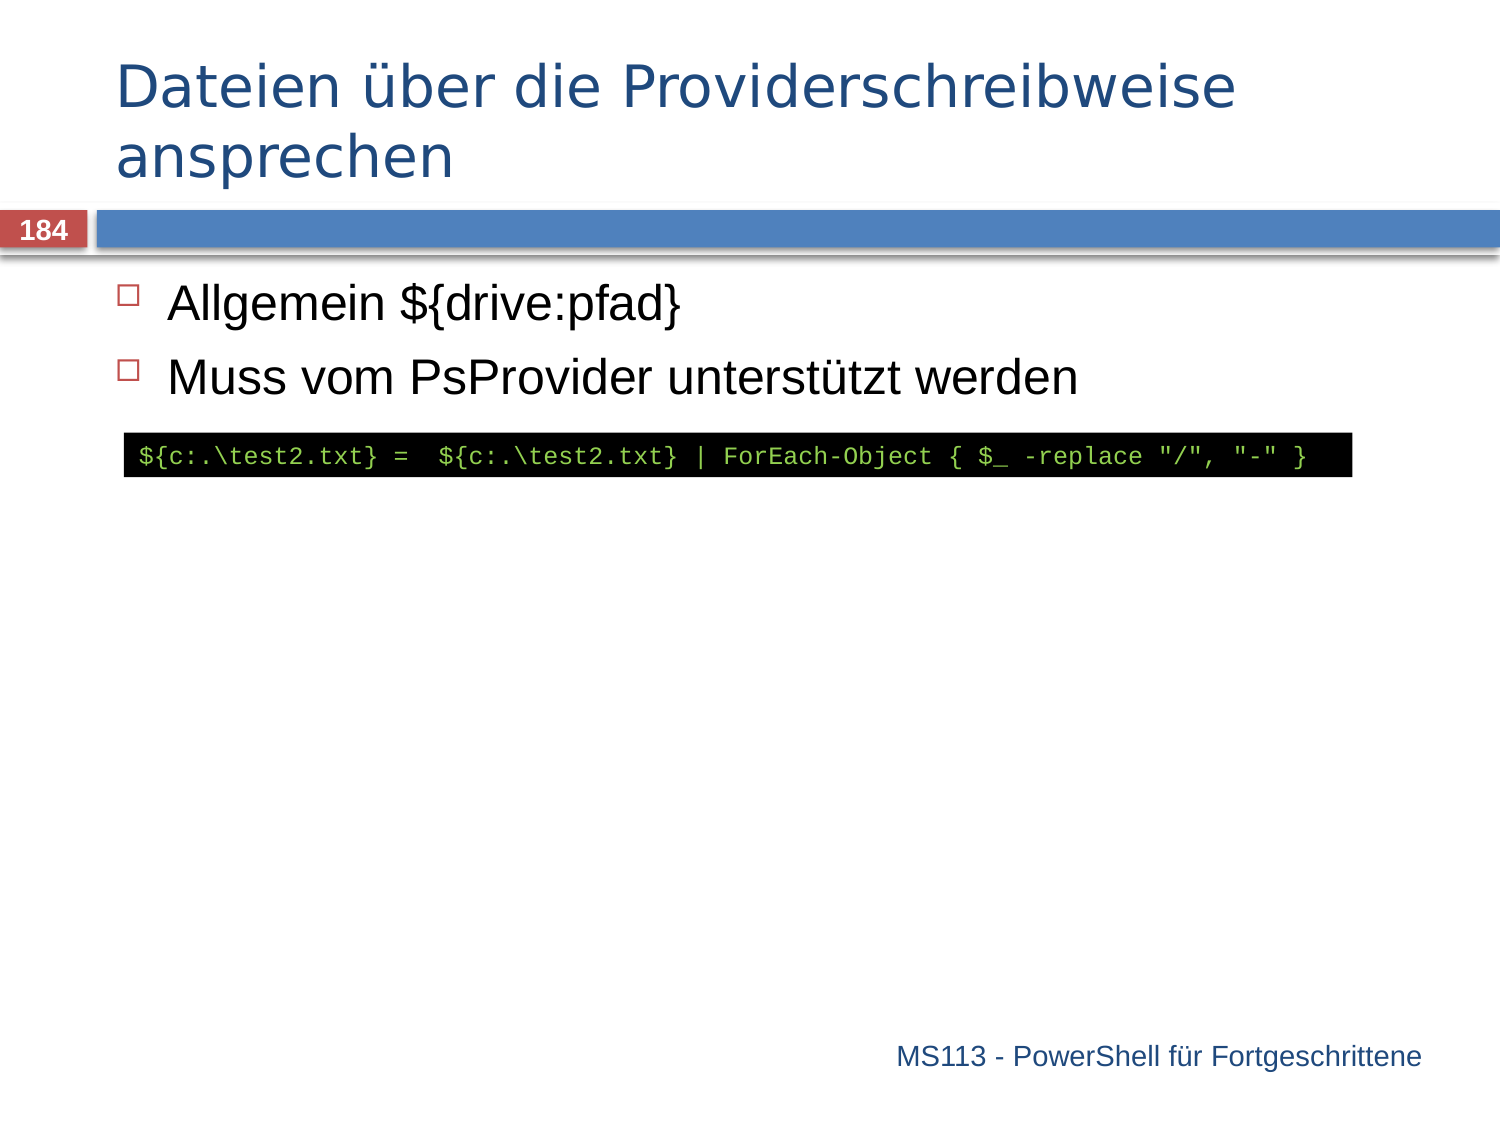

# Dateien über die Providerschreibweise ansprechen
184
Allgemein ${drive:pfad}
Muss vom PsProvider unterstützt werden
${c:.\test2.txt} =  ${c:.\test2.txt} | ForEach-Object { $_ -replace "/", "-" }
MS113 - PowerShell für Fortgeschrittene